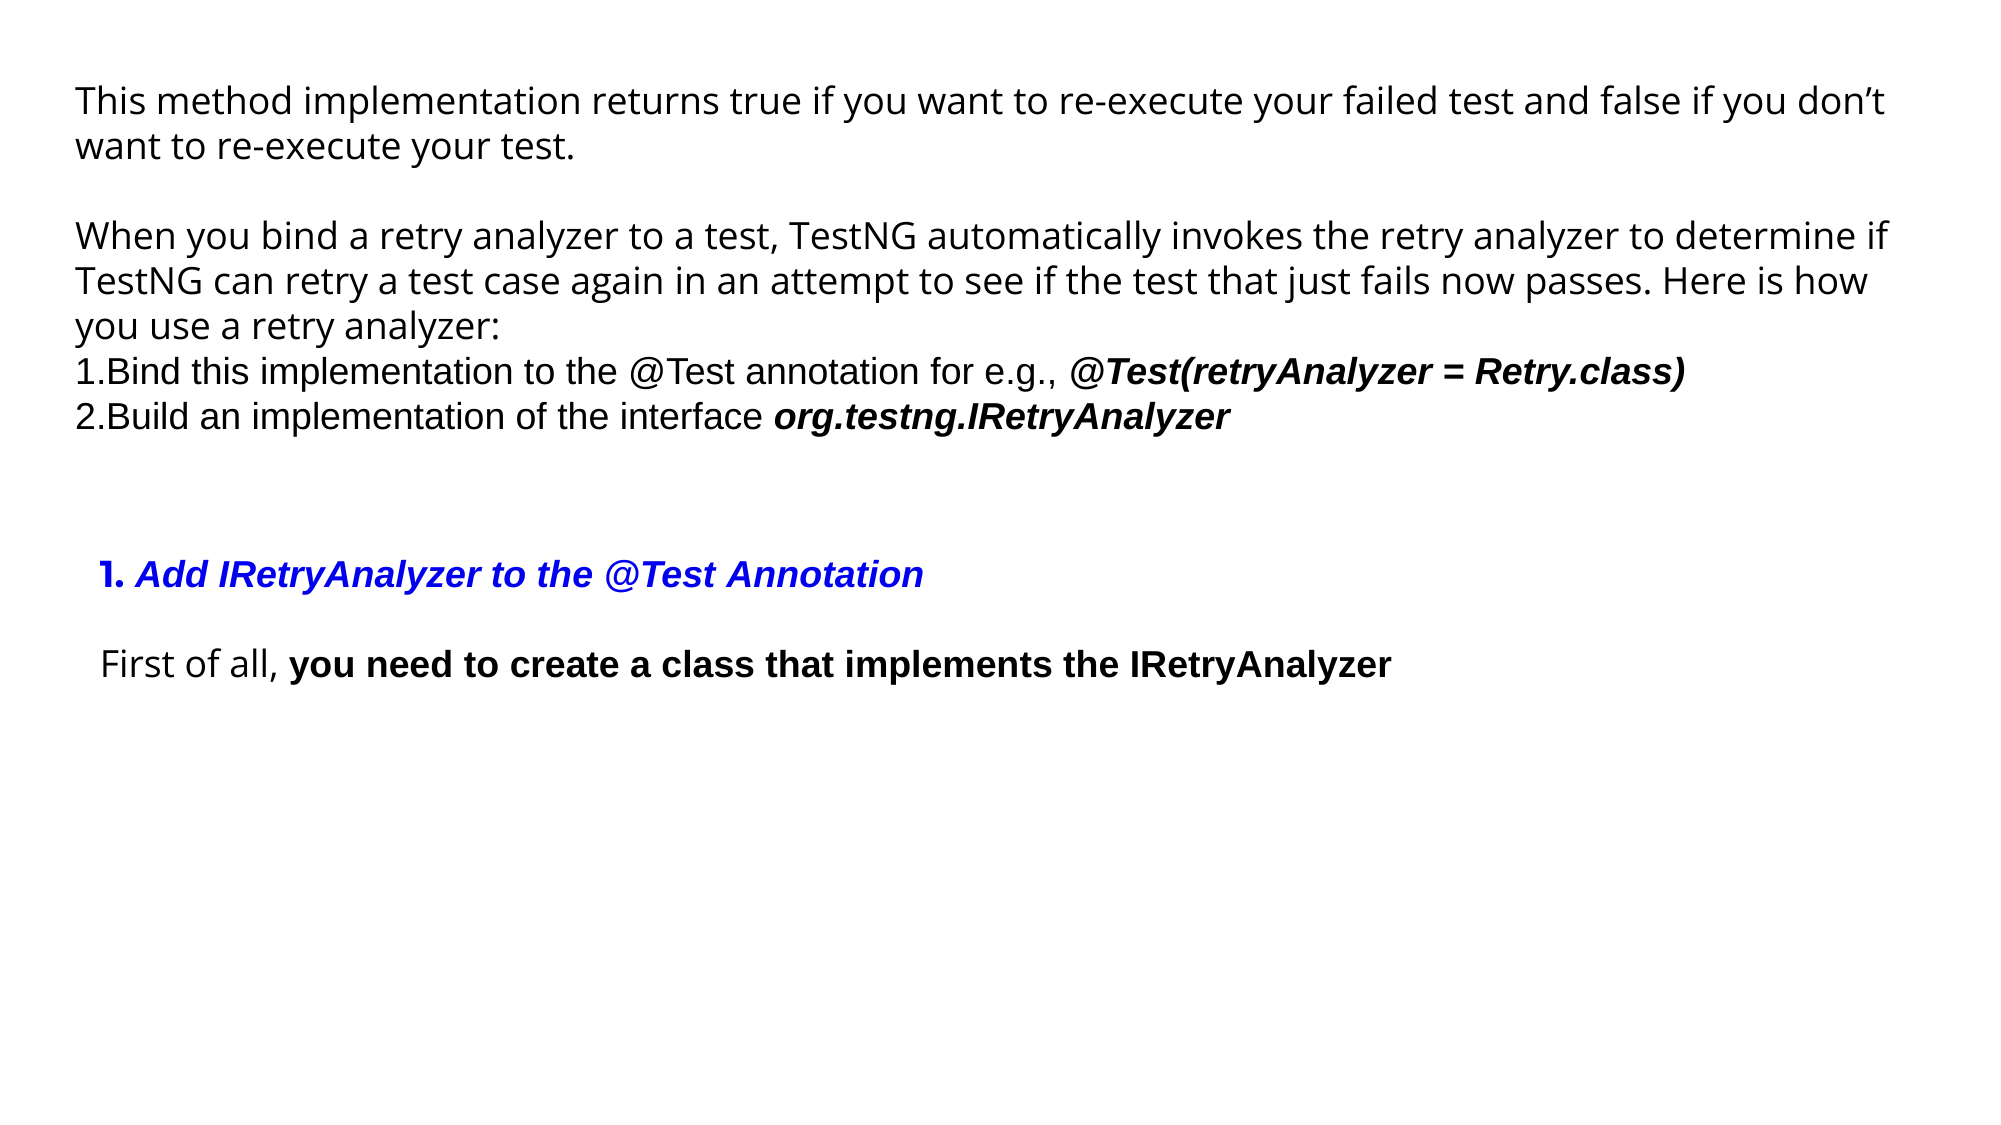

This method implementation returns true if you want to re-execute your failed test and false if you don’t want to re-execute your test.

When you bind a retry analyzer to a test, TestNG automatically invokes the retry analyzer to determine if TestNG can retry a test case again in an attempt to see if the test that just fails now passes. Here is how you use a retry analyzer:
Bind this implementation to the @Test annotation for e.g., @Test(retryAnalyzer = Retry.class)
Build an implementation of the interface org.testng.IRetryAnalyzer
1. Add IRetryAnalyzer to the @Test Annotation

First of all, you need to create a class that implements the IRetryAnalyzer